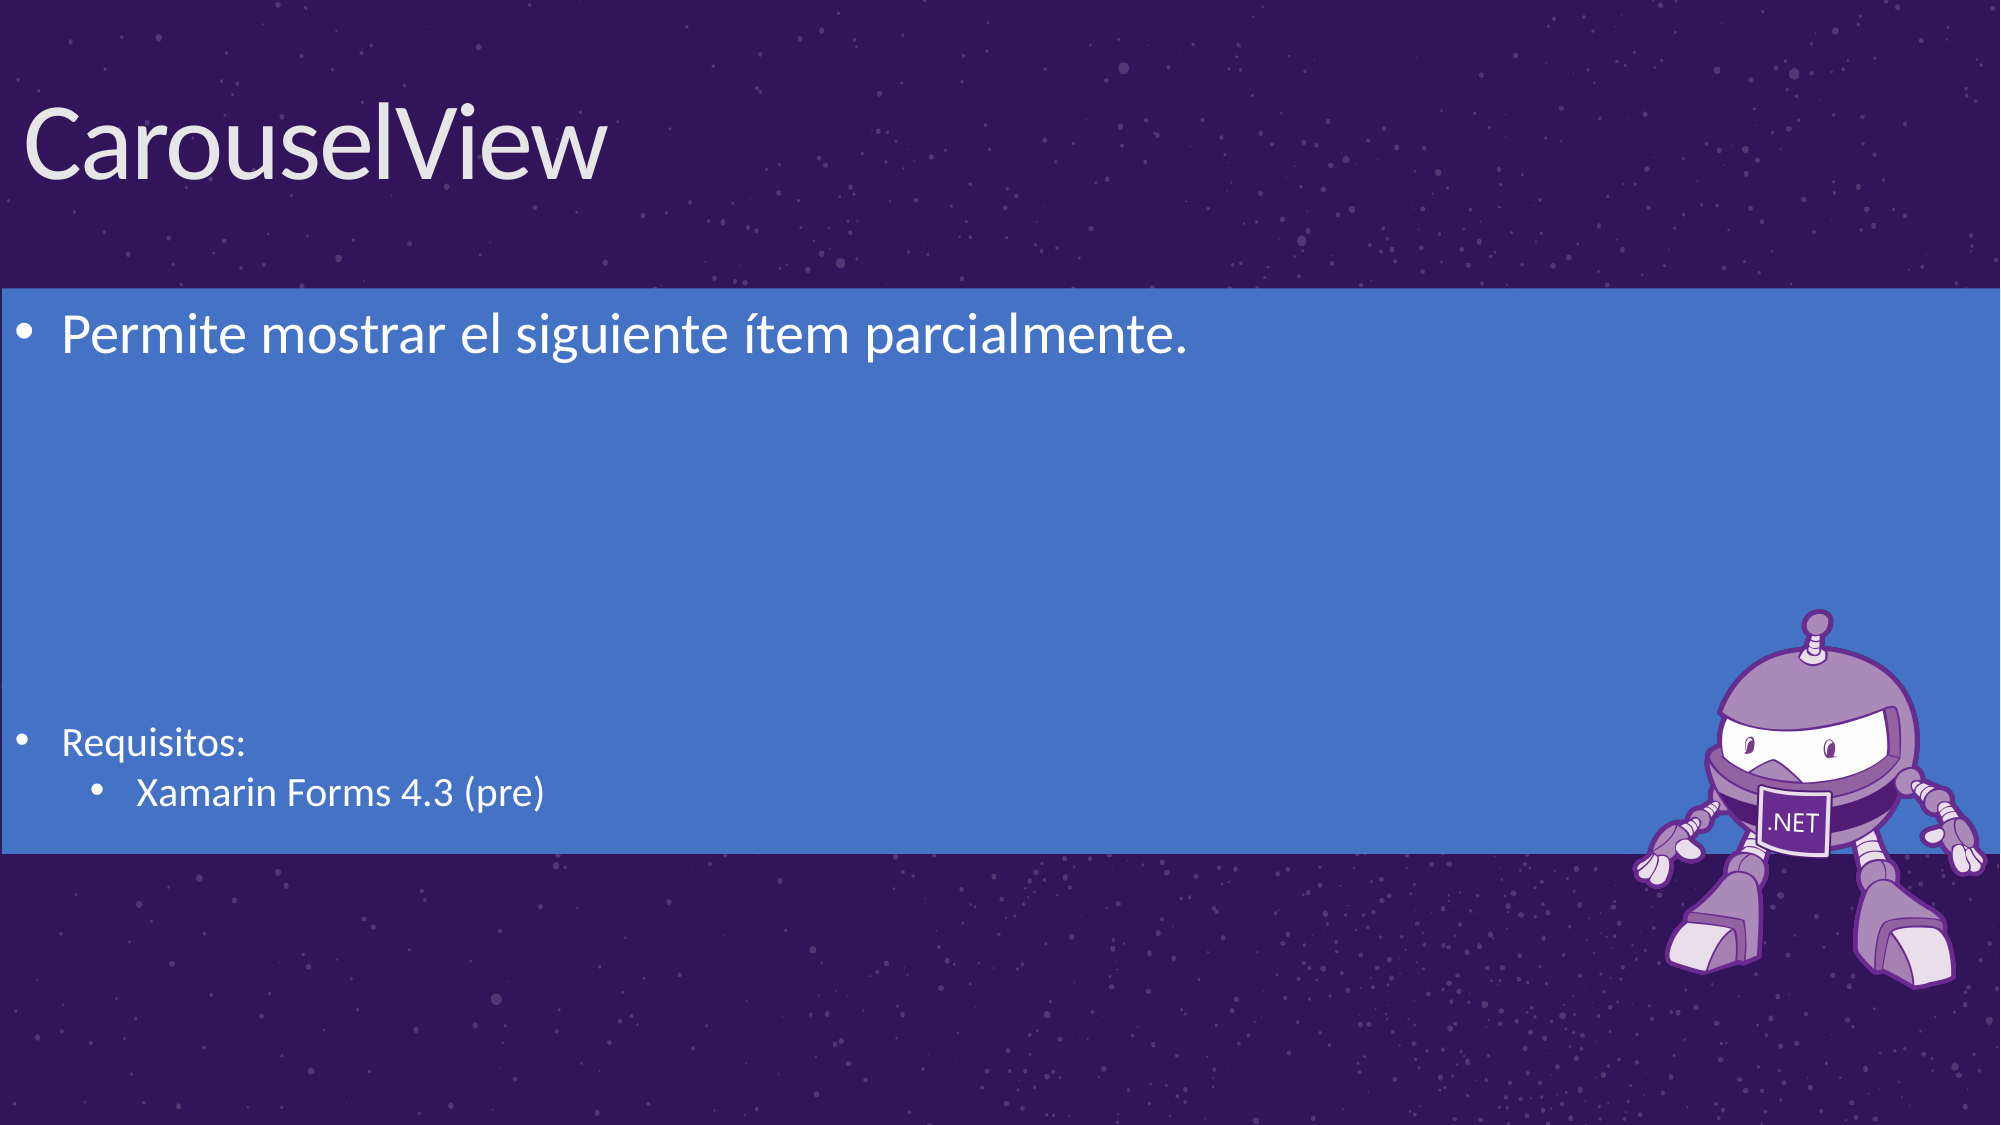

# CarouselView
Permite mostrar el siguiente ítem parcialmente.

Requisitos:
Xamarin Forms 4.3 (pre)